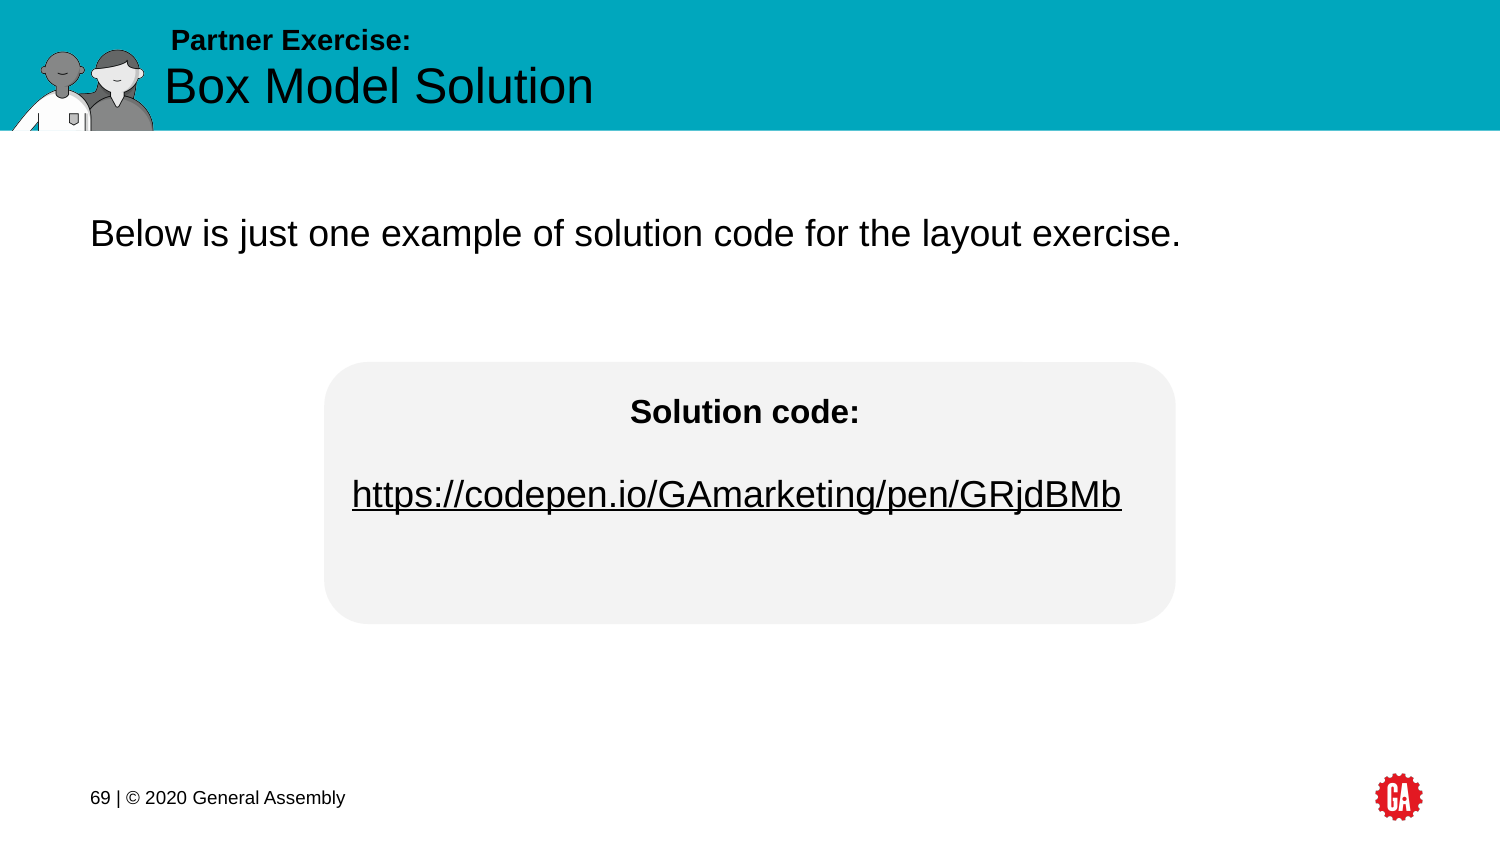

# Box Model Solution
Below is just one example of solution code for the layout exercise.
Solution code:
https://codepen.io/GAmarketing/pen/GRjdBMb
69 | © 2020 General Assembly